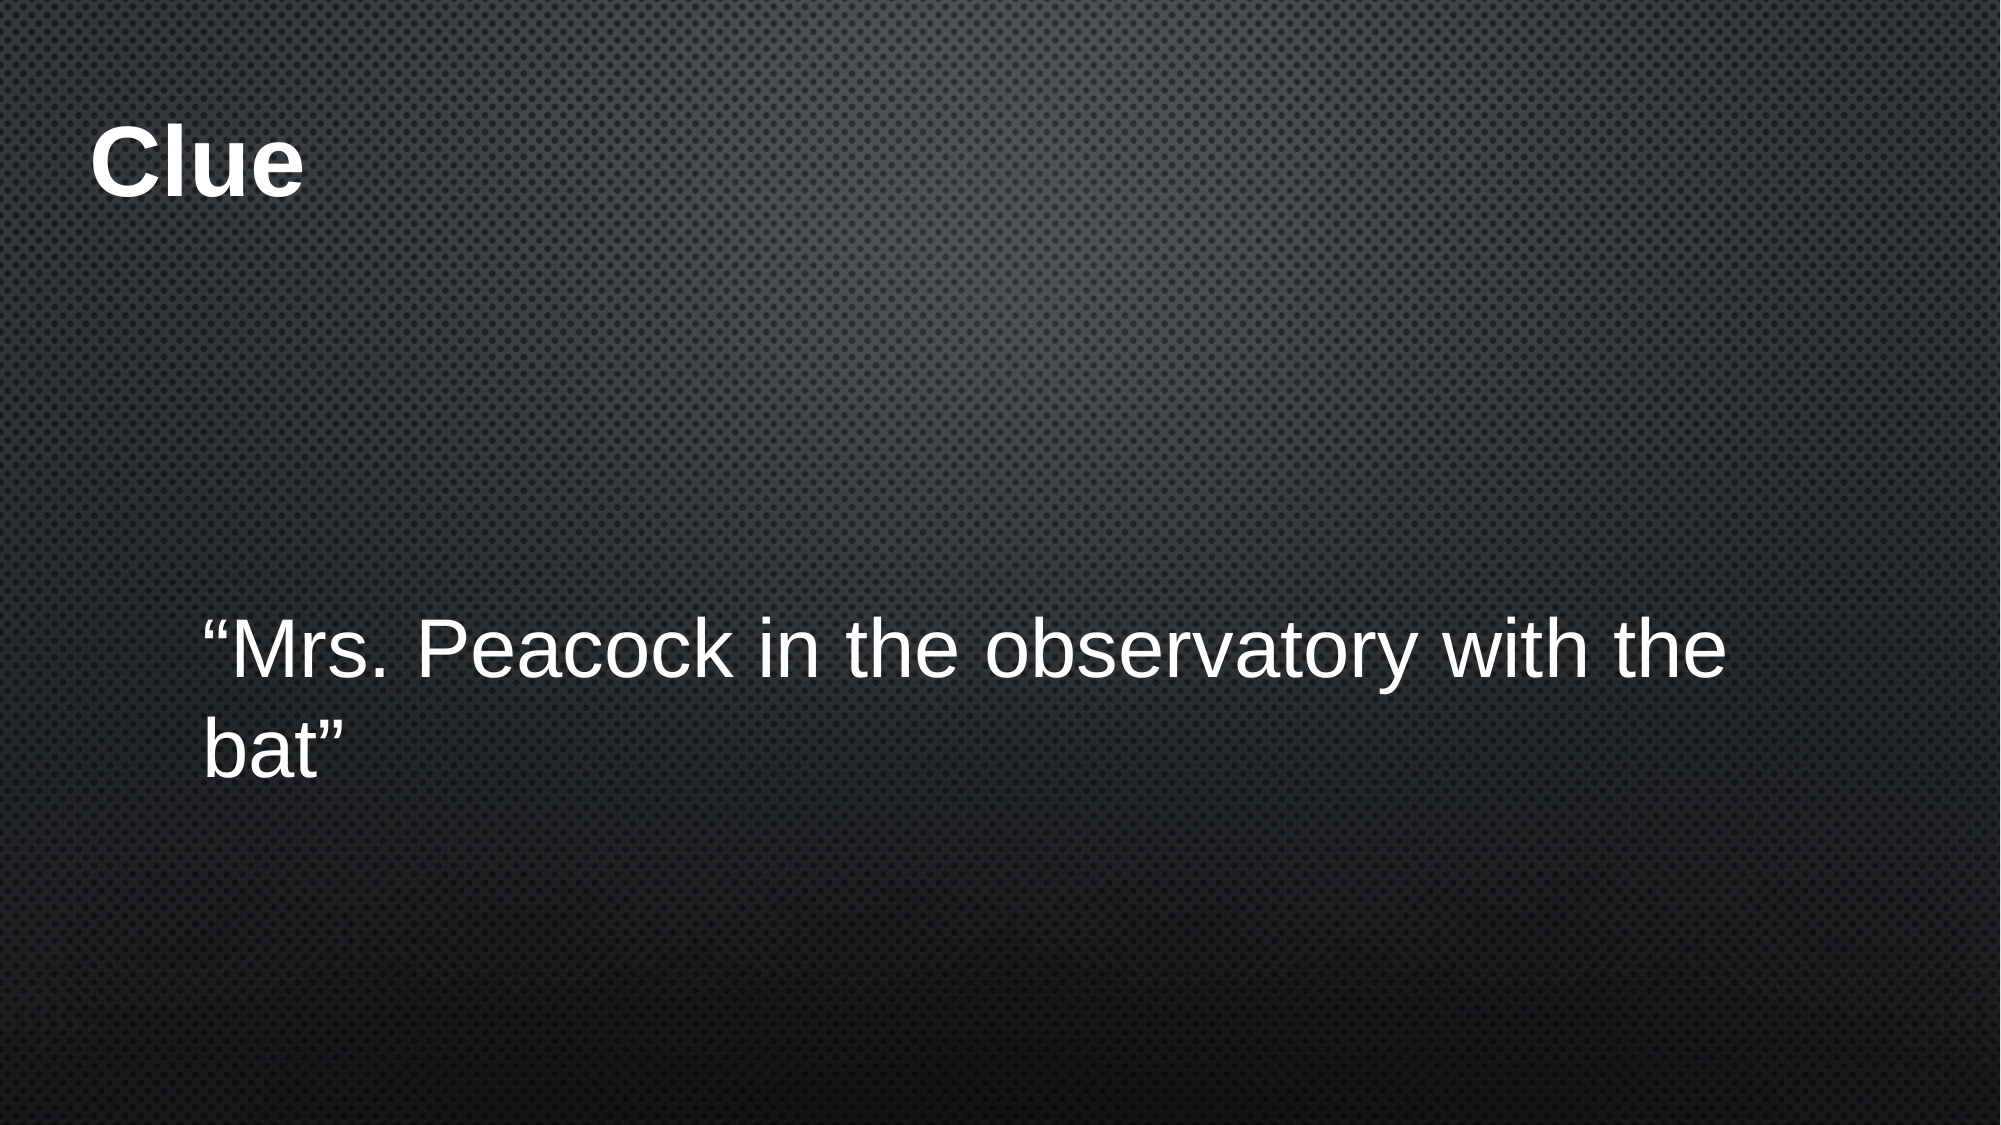

# Clue
“Mrs. Peacock in the observatory with the bat”